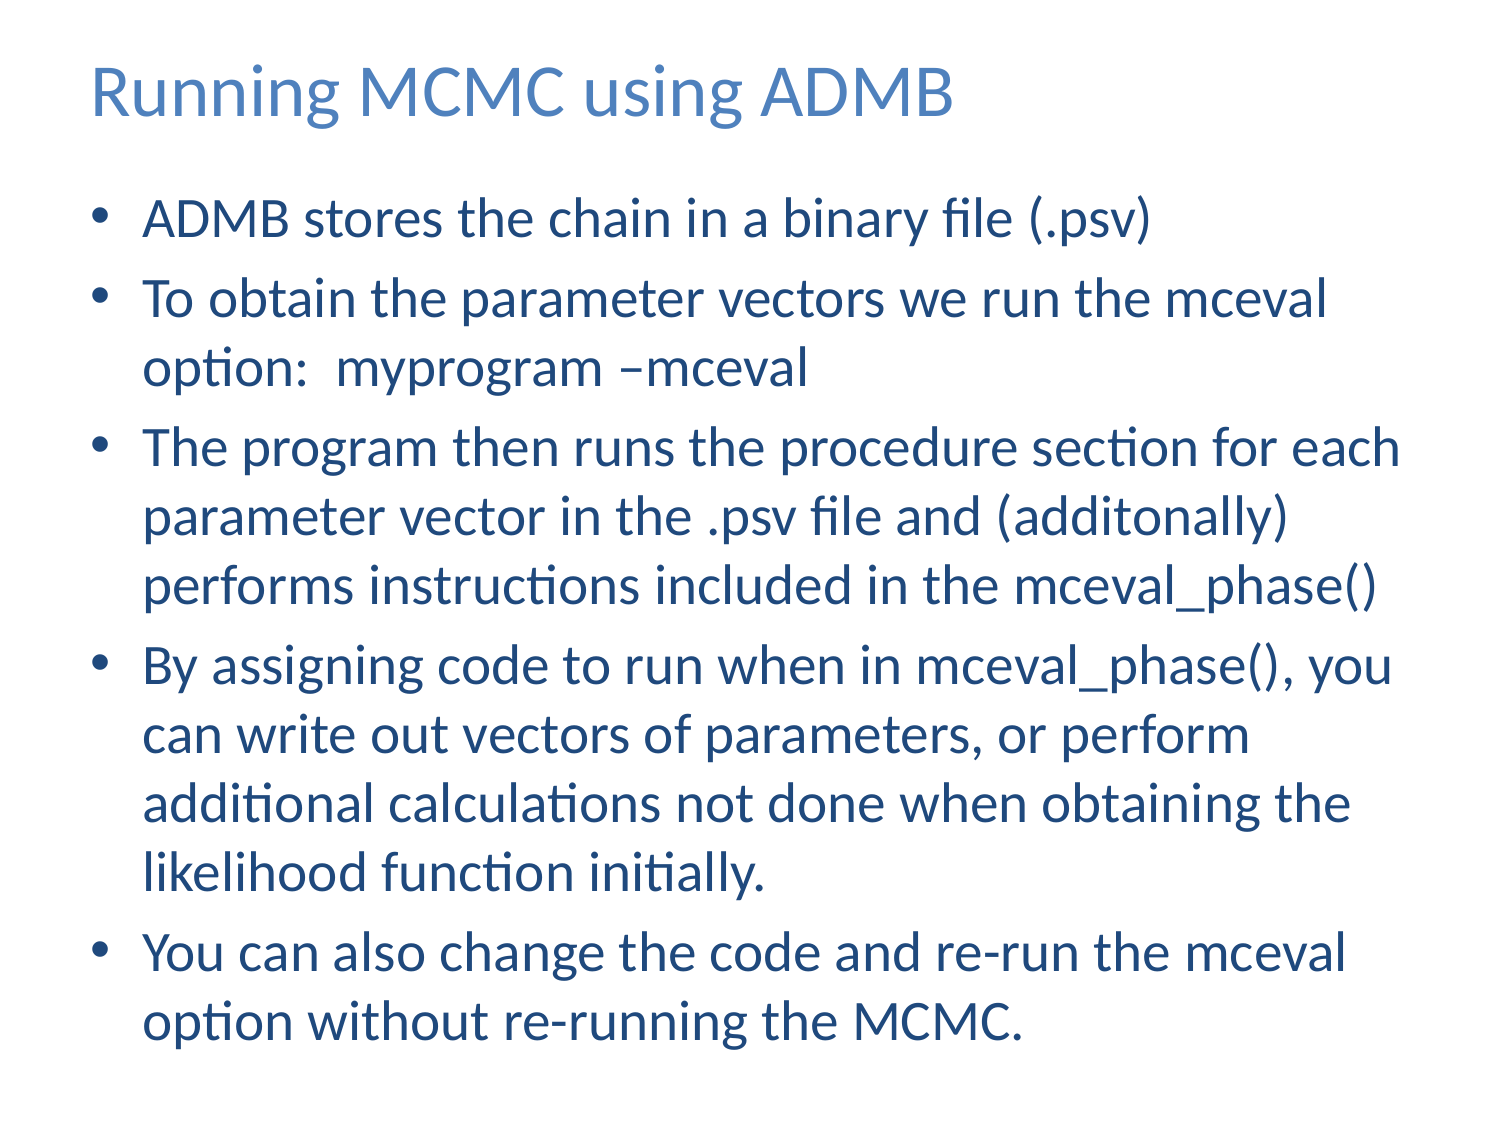

# Running MCMC using ADMB
ADMB stores the chain in a binary file (.psv)
To obtain the parameter vectors we run the mceval option:  myprogram –mceval
The program then runs the procedure section for each parameter vector in the .psv file and (additonally) performs instructions included in the mceval_phase()
By assigning code to run when in mceval_phase(), you can write out vectors of parameters, or perform additional calculations not done when obtaining the likelihood function initially.
You can also change the code and re-run the mceval option without re-running the MCMC.